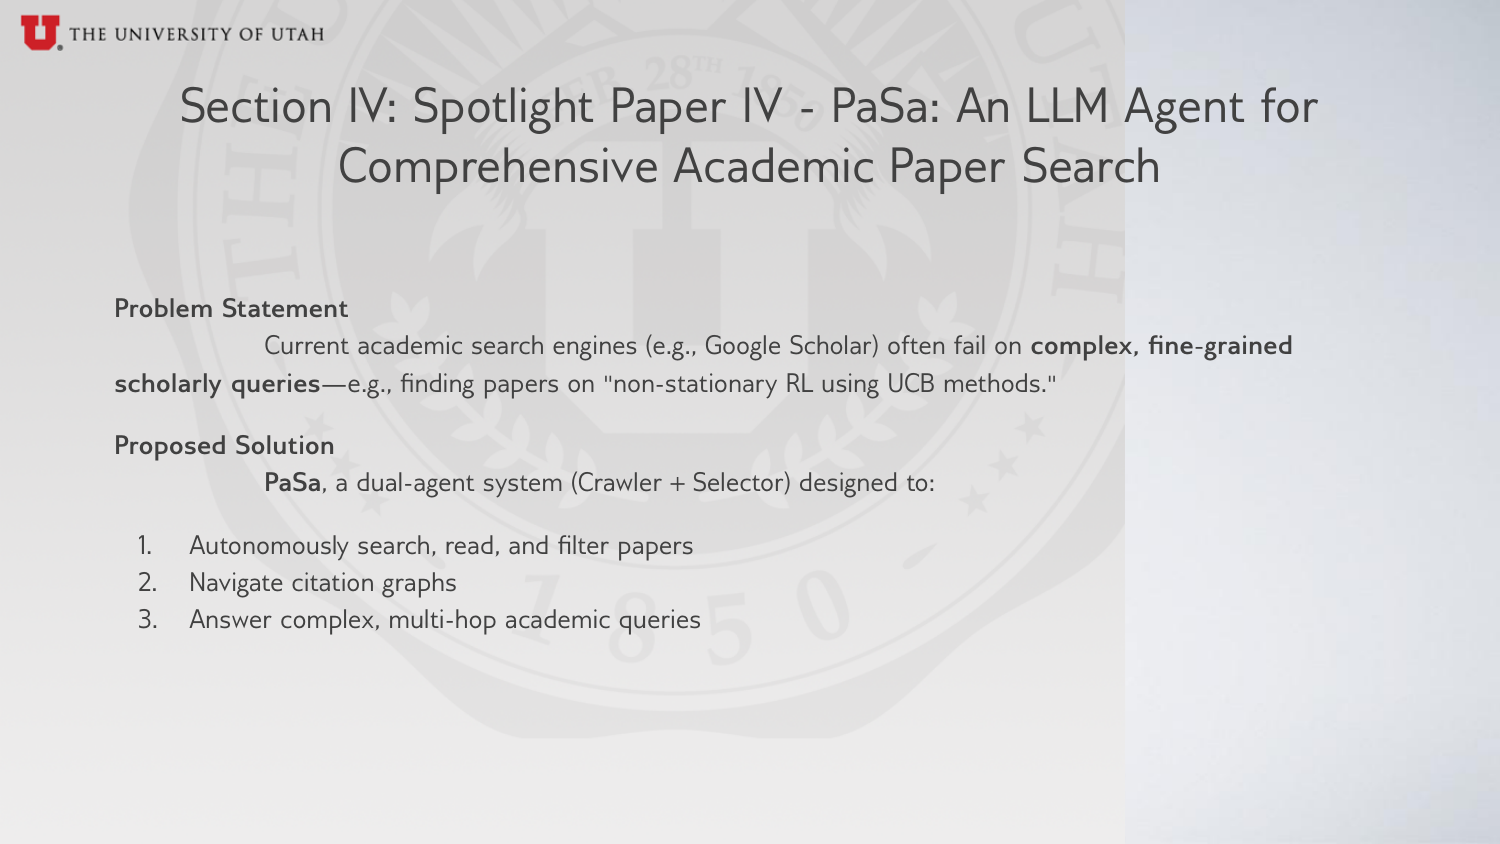

Section IV: Spotlight Paper IV - PaSa: An LLM Agent for Comprehensive Academic Paper Search
Problem Statement
	Current academic search engines (e.g., Google Scholar) often fail on complex, fine-grained scholarly queries—e.g., finding papers on "non-stationary RL using UCB methods."
Proposed Solution
 	PaSa, a dual-agent system (Crawler + Selector) designed to:
Autonomously search, read, and filter papers
Navigate citation graphs
Answer complex, multi-hop academic queries